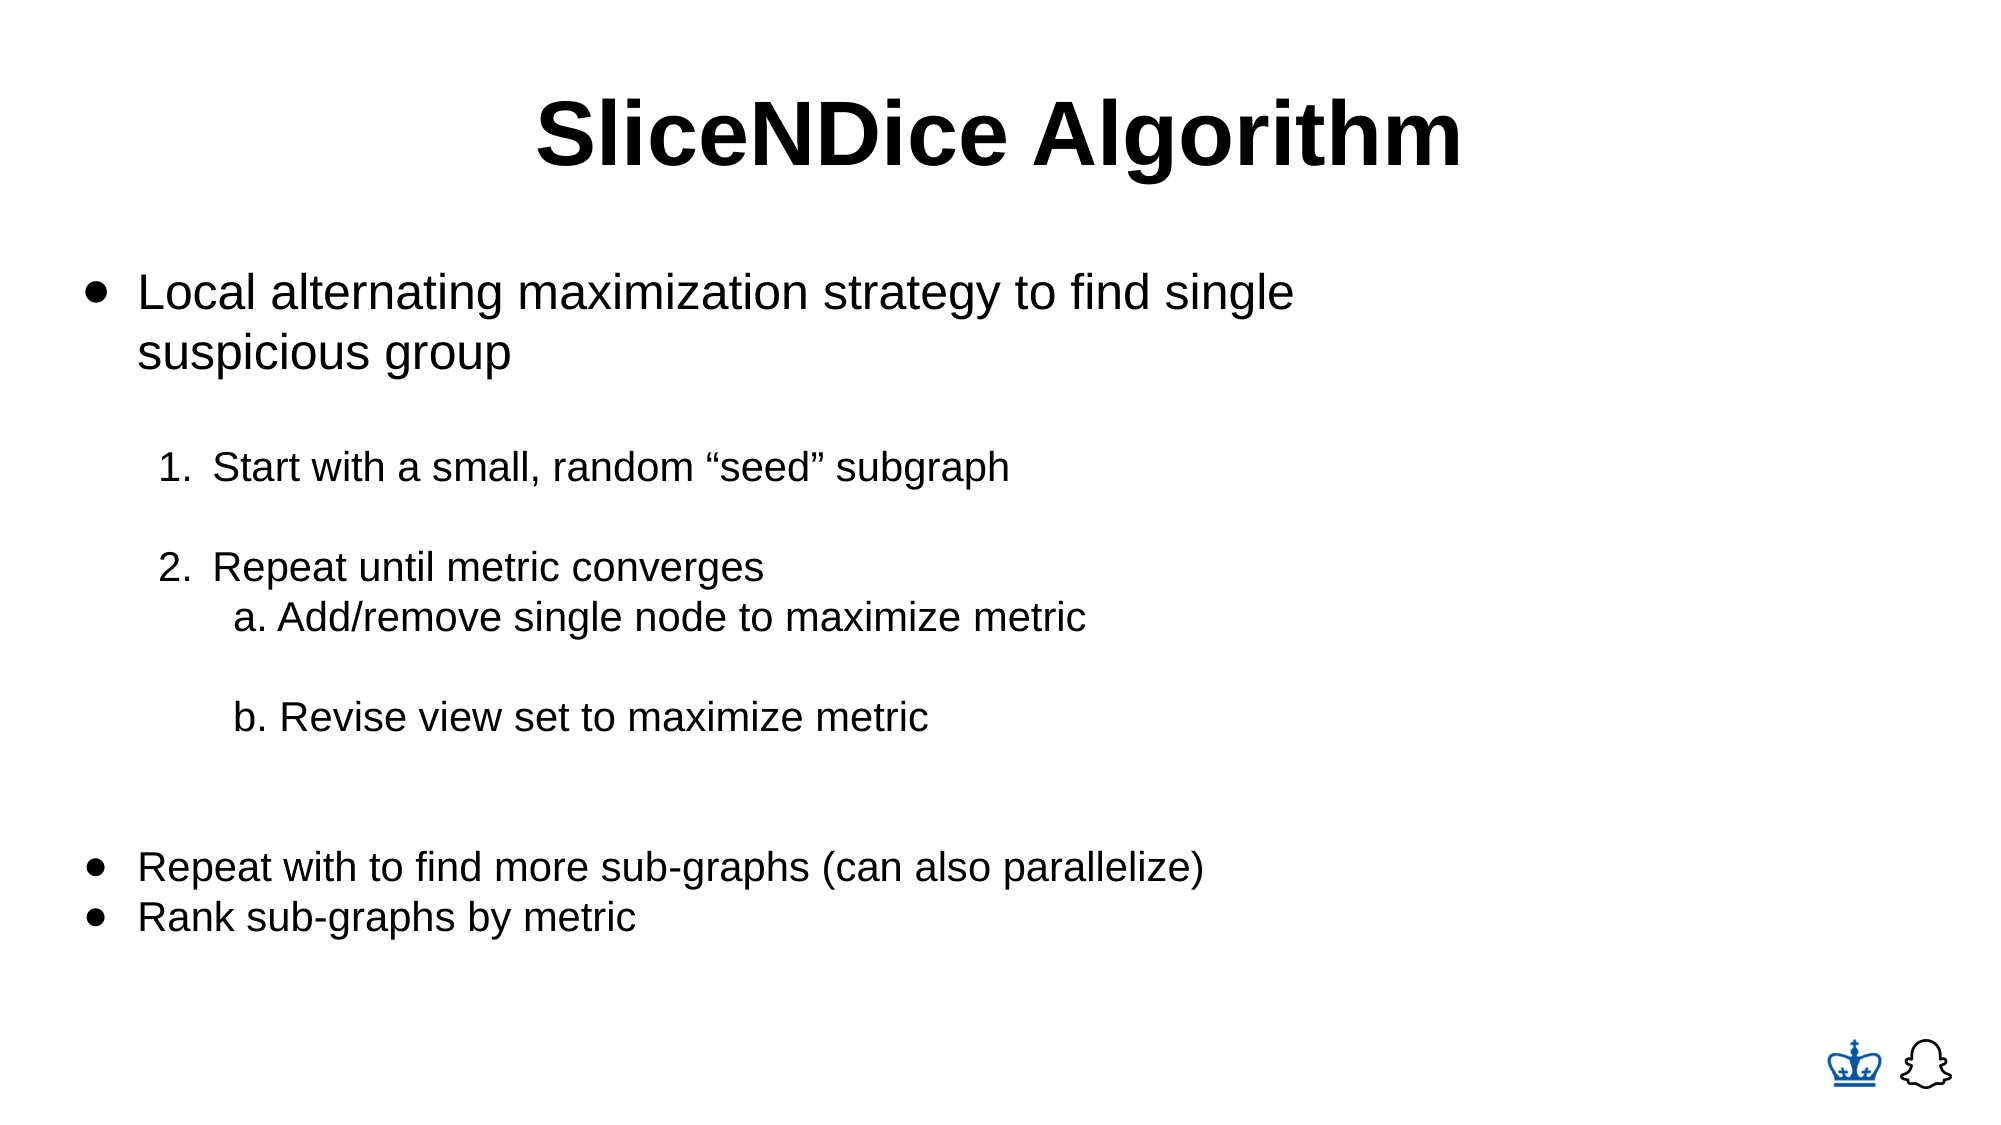

# SliceNDice Algorithm
Local alternating maximization strategy to find single suspicious group
Start with a small, random “seed” subgraph

Repeat until metric converges
a. Add/remove single node to maximize metric
b. Revise view set to maximize metric

Repeat with to find more sub-graphs (can also parallelize)
Rank sub-graphs by metric